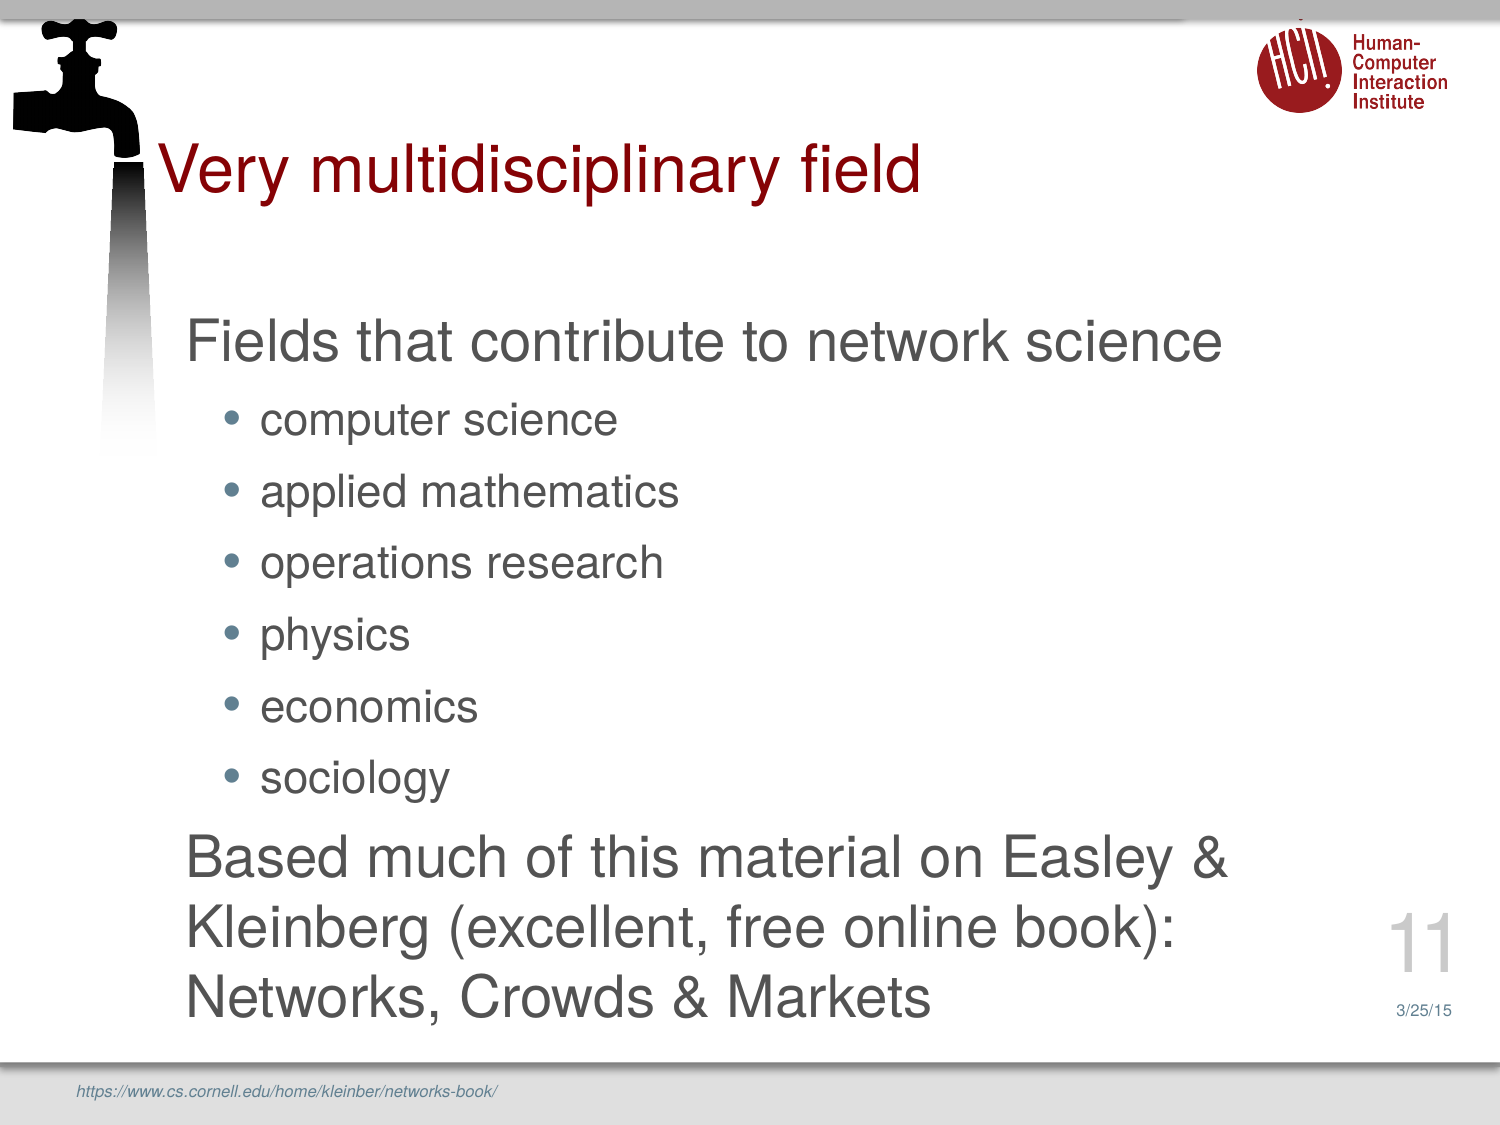

# Very multidisciplinary field
Fields that contribute to network science
computer science
applied mathematics
operations research
physics
economics
sociology
Based much of this material on Easley & Kleinberg (excellent, free online book): Networks, Crowds & Markets

11
3/25/15
https://www.cs.cornell.edu/home/kleinber/networks-book/